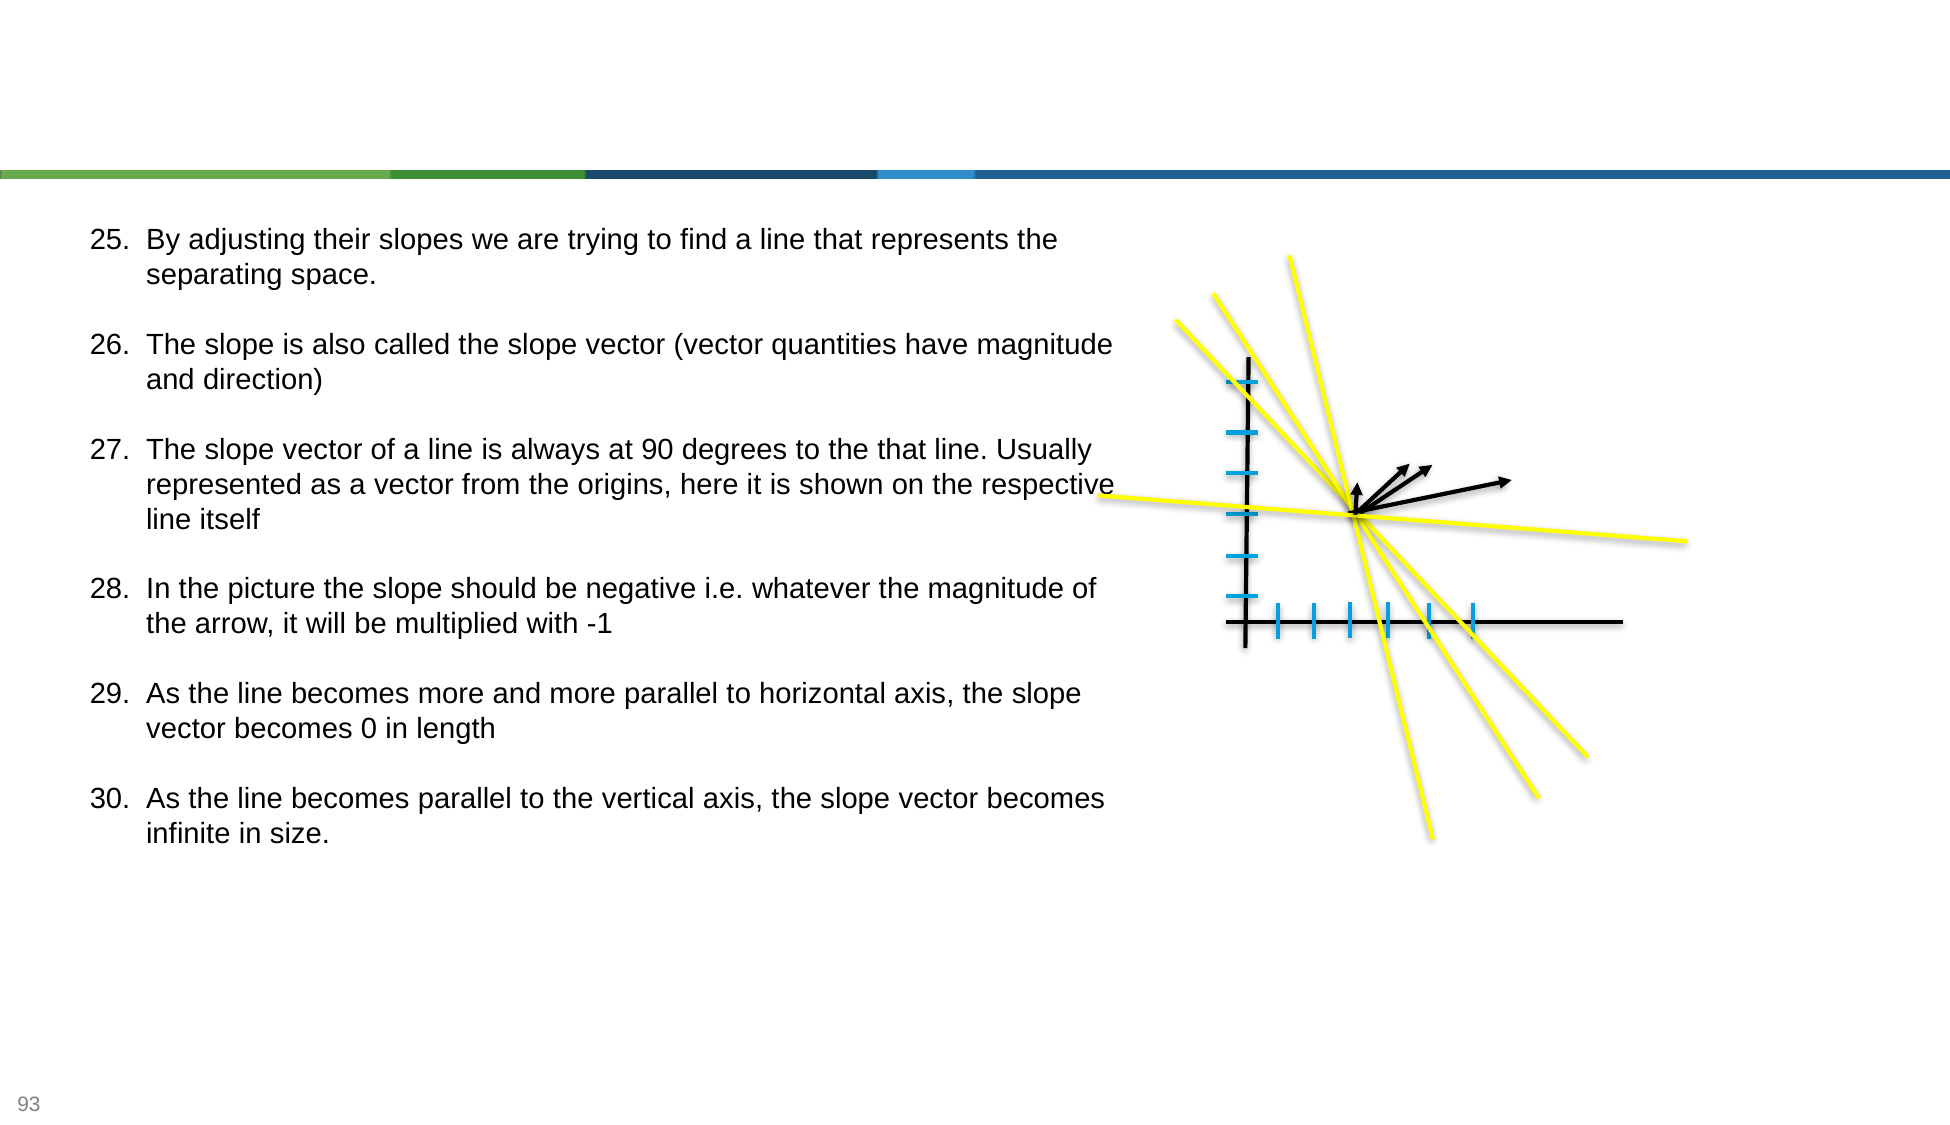

By adjusting their slopes we are trying to find a line that represents the separating space.

The slope is also called the slope vector (vector quantities have magnitude and direction)

The slope vector of a line is always at 90 degrees to the that line. Usually represented as a vector from the origins, here it is shown on the respective line itself

In the picture the slope should be negative i.e. whatever the magnitude of the arrow, it will be multiplied with -1

As the line becomes more and more parallel to horizontal axis, the slope vector becomes 0 in length

As the line becomes parallel to the vertical axis, the slope vector becomes infinite in size.